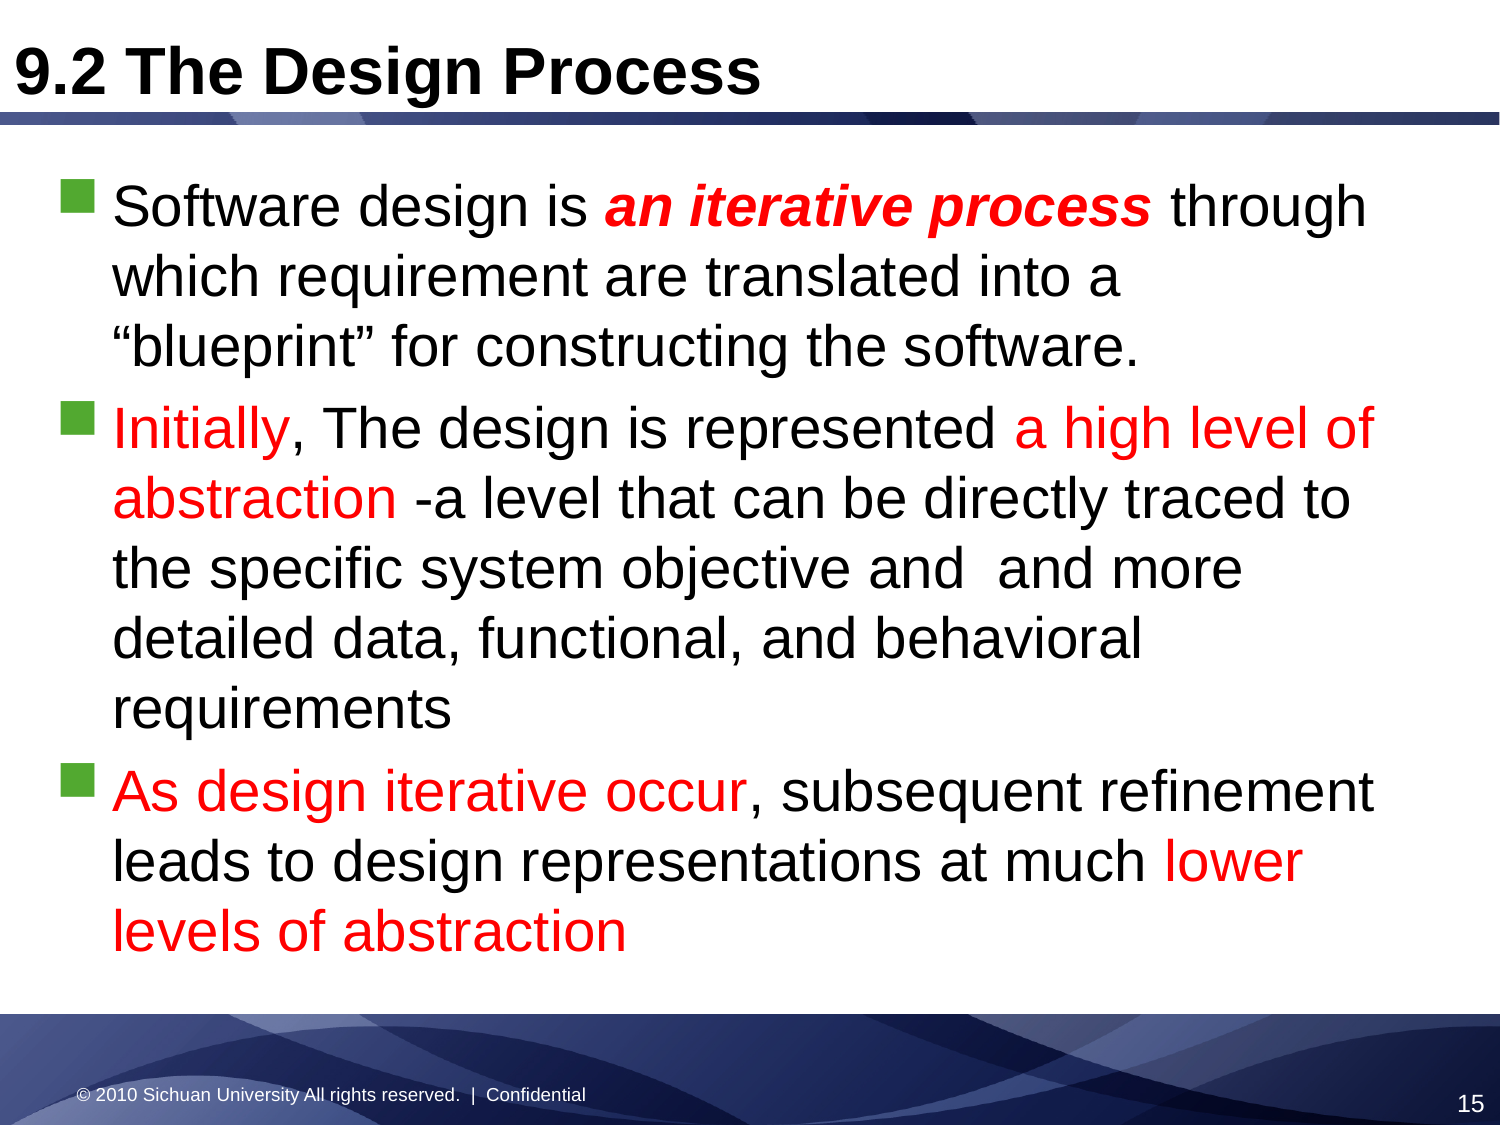

9.2 The Design Process
Software design is an iterative process through which requirement are translated into a “blueprint” for constructing the software.
Initially, The design is represented a high level of abstraction -a level that can be directly traced to the specific system objective and  and more detailed data, functional, and behavioral requirements
As design iterative occur, subsequent refinement leads to design representations at much lower levels of abstraction
© 2010 Sichuan University All rights reserved.  |  Confidential
15